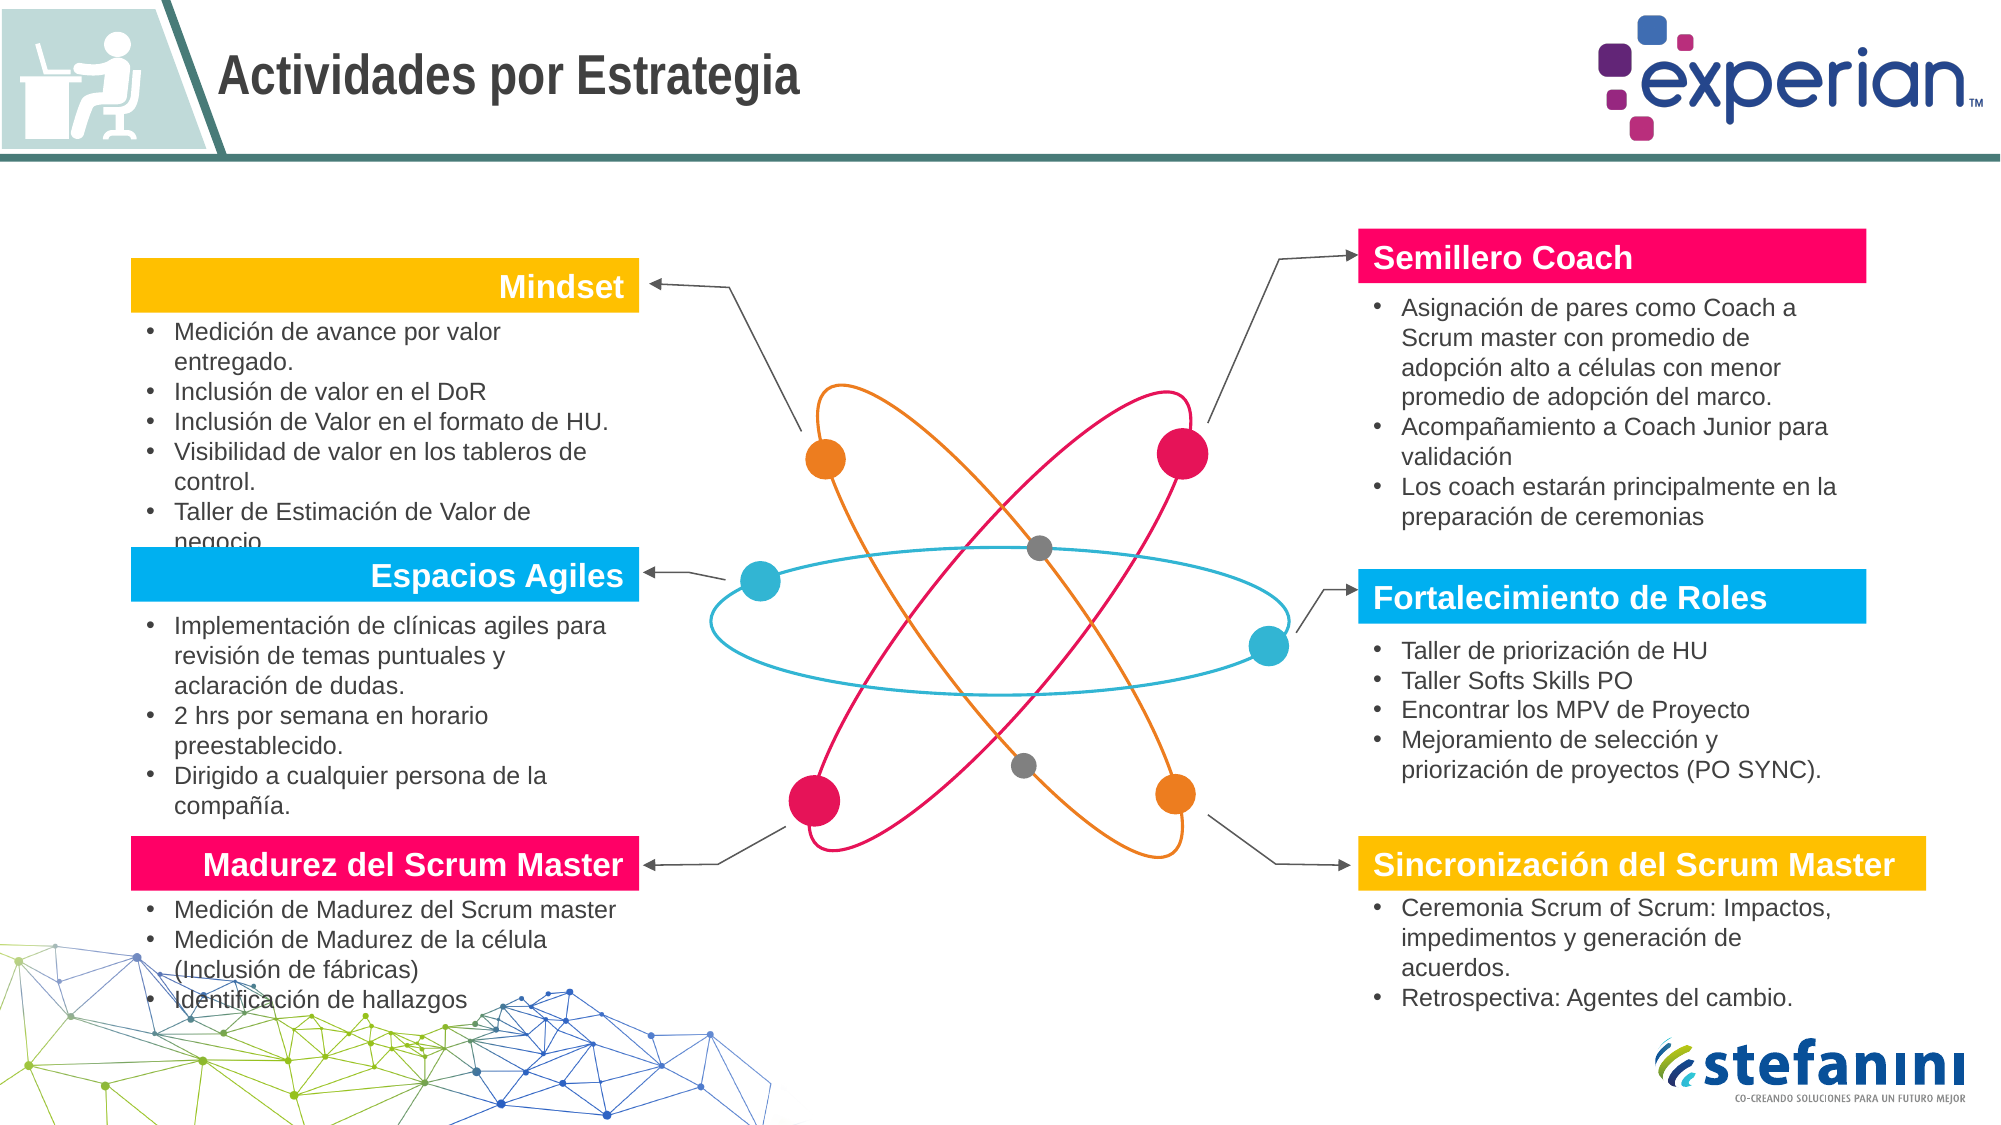

# Actividades por Estrategia
Semillero Coach
Asignación de pares como Coach a Scrum master con promedio de adopción alto a células con menor promedio de adopción del marco.
Acompañamiento a Coach Junior para validación
Los coach estarán principalmente en la preparación de ceremonias

Mindset
Medición de avance por valor entregado.
Inclusión de valor en el DoR
Inclusión de Valor en el formato de HU.
Visibilidad de valor en los tableros de control.
Taller de Estimación de Valor de negocio
Ajuste de guías

Espacios Agiles
Implementación de clínicas agiles para revisión de temas puntuales y aclaración de dudas.
2 hrs por semana en horario preestablecido.
Dirigido a cualquier persona de la compañía.
Fortalecimiento de Roles
Taller de priorización de HU
Taller Softs Skills PO
Encontrar los MPV de Proyecto
Mejoramiento de selección y priorización de proyectos (PO SYNC).

Sincronización del Scrum Master
Ceremonia Scrum of Scrum: Impactos, impedimentos y generación de acuerdos.
Retrospectiva: Agentes del cambio.
Madurez del Scrum Master
Medición de Madurez del Scrum master
Medición de Madurez de la célula (Inclusión de fábricas)
Identificación de hallazgos